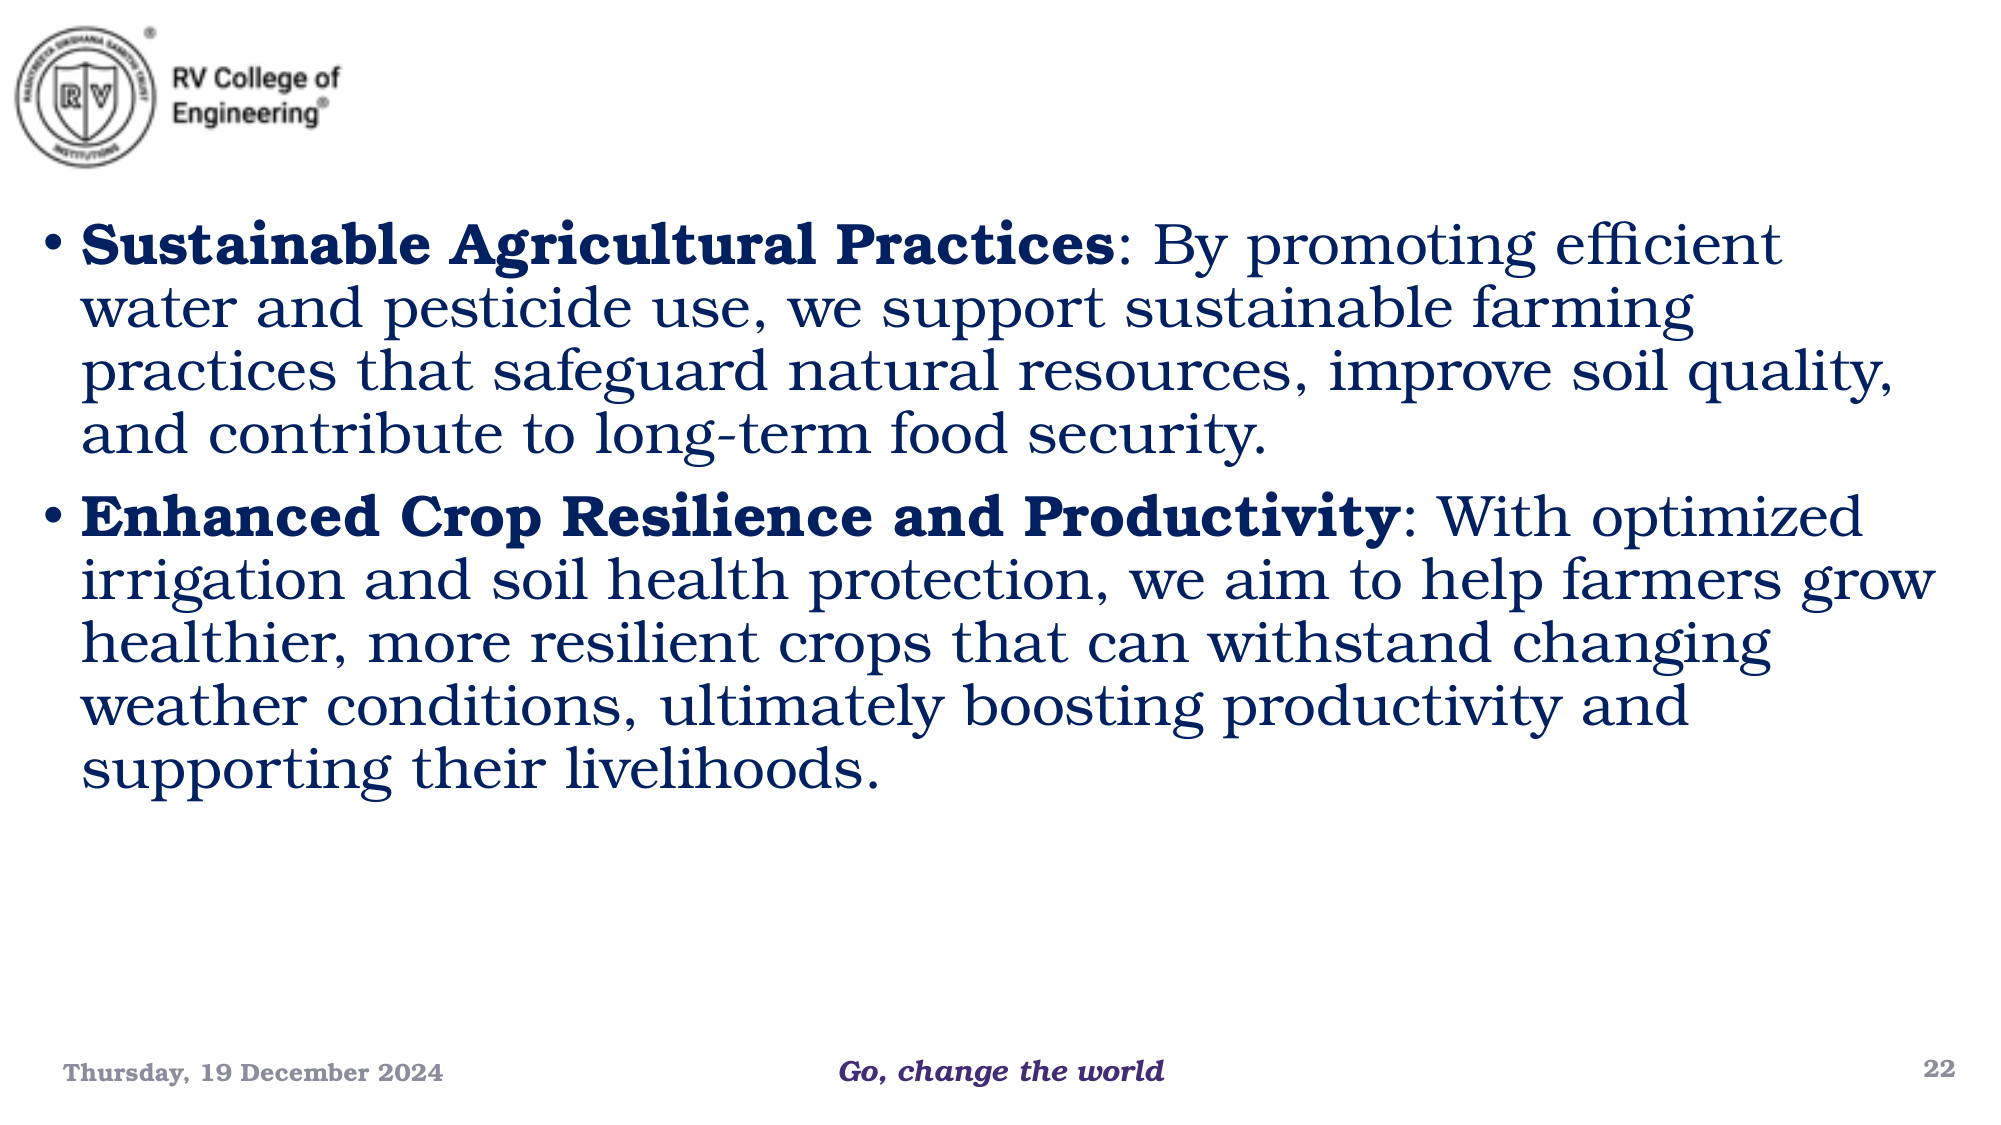

Sustainable Agricultural Practices: By promoting efficient water and pesticide use, we support sustainable farming practices that safeguard natural resources, improve soil quality, and contribute to long-term food security.
Enhanced Crop Resilience and Productivity: With optimized irrigation and soil health protection, we aim to help farmers grow healthier, more resilient crops that can withstand changing weather conditions, ultimately boosting productivity and supporting their livelihoods.

Thursday, 19 December 2024
22